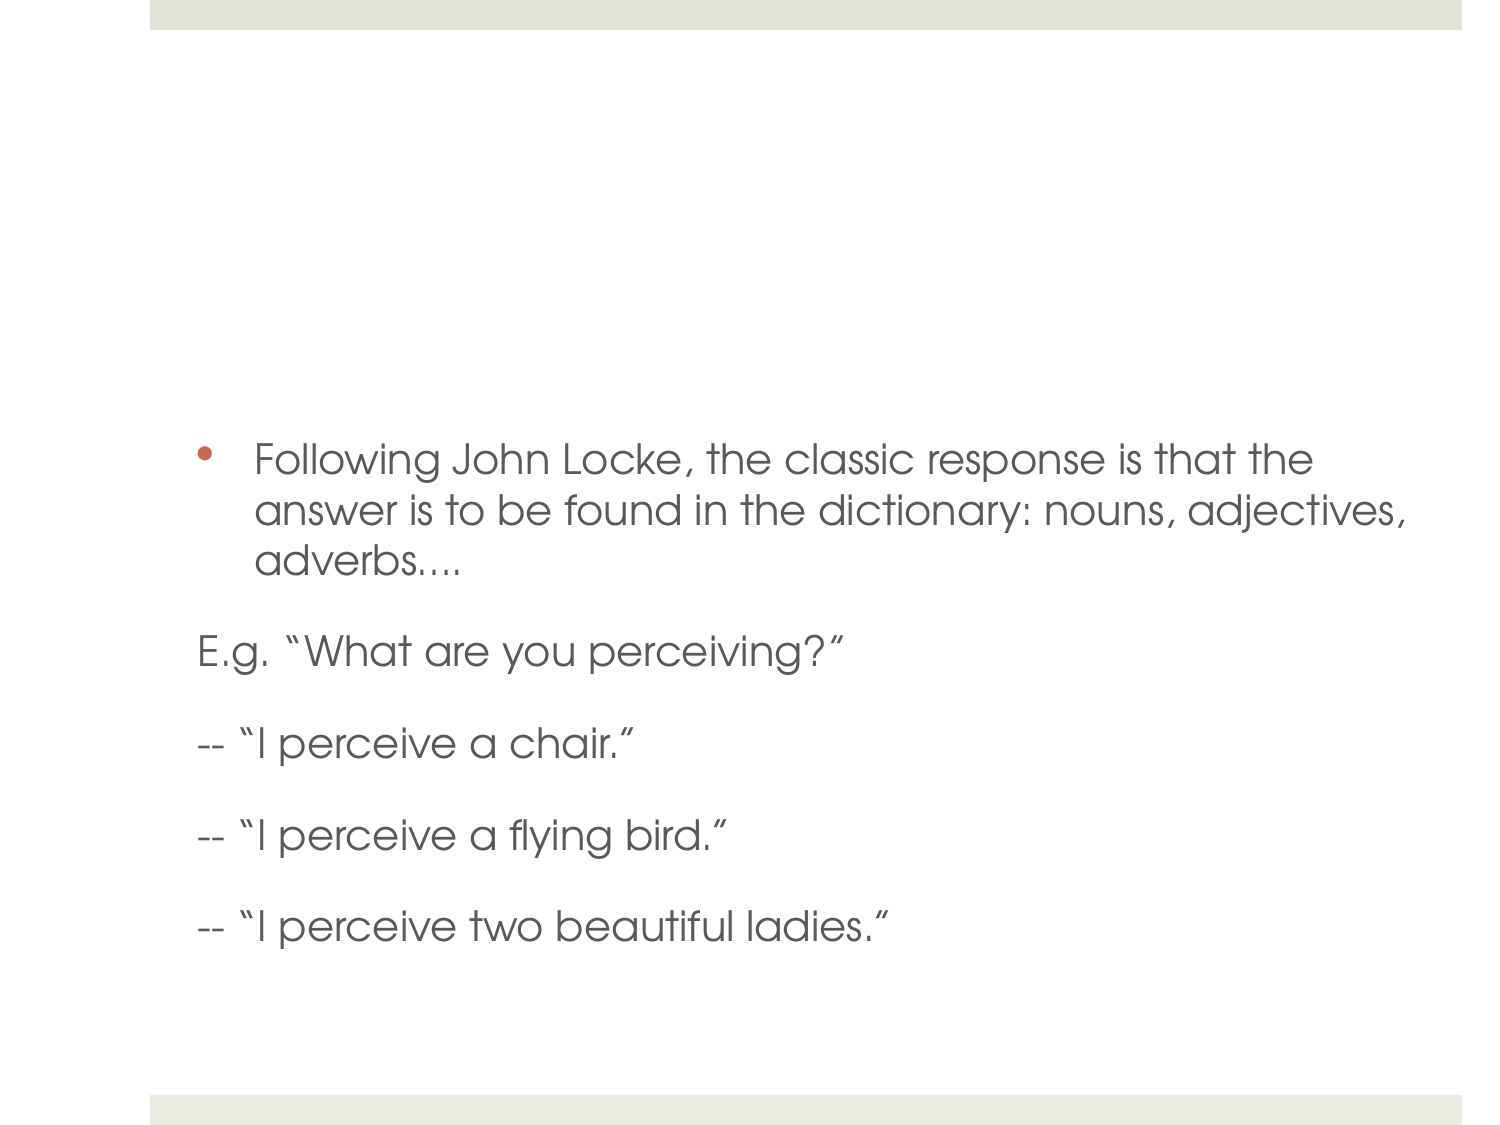

#
Following John Locke, the classic response is that the answer is to be found in the dictionary: nouns, adjectives, adverbs….
E.g. “What are you perceiving?”
-- “I perceive a chair.”
-- “I perceive a flying bird.”
-- “I perceive two beautiful ladies.”